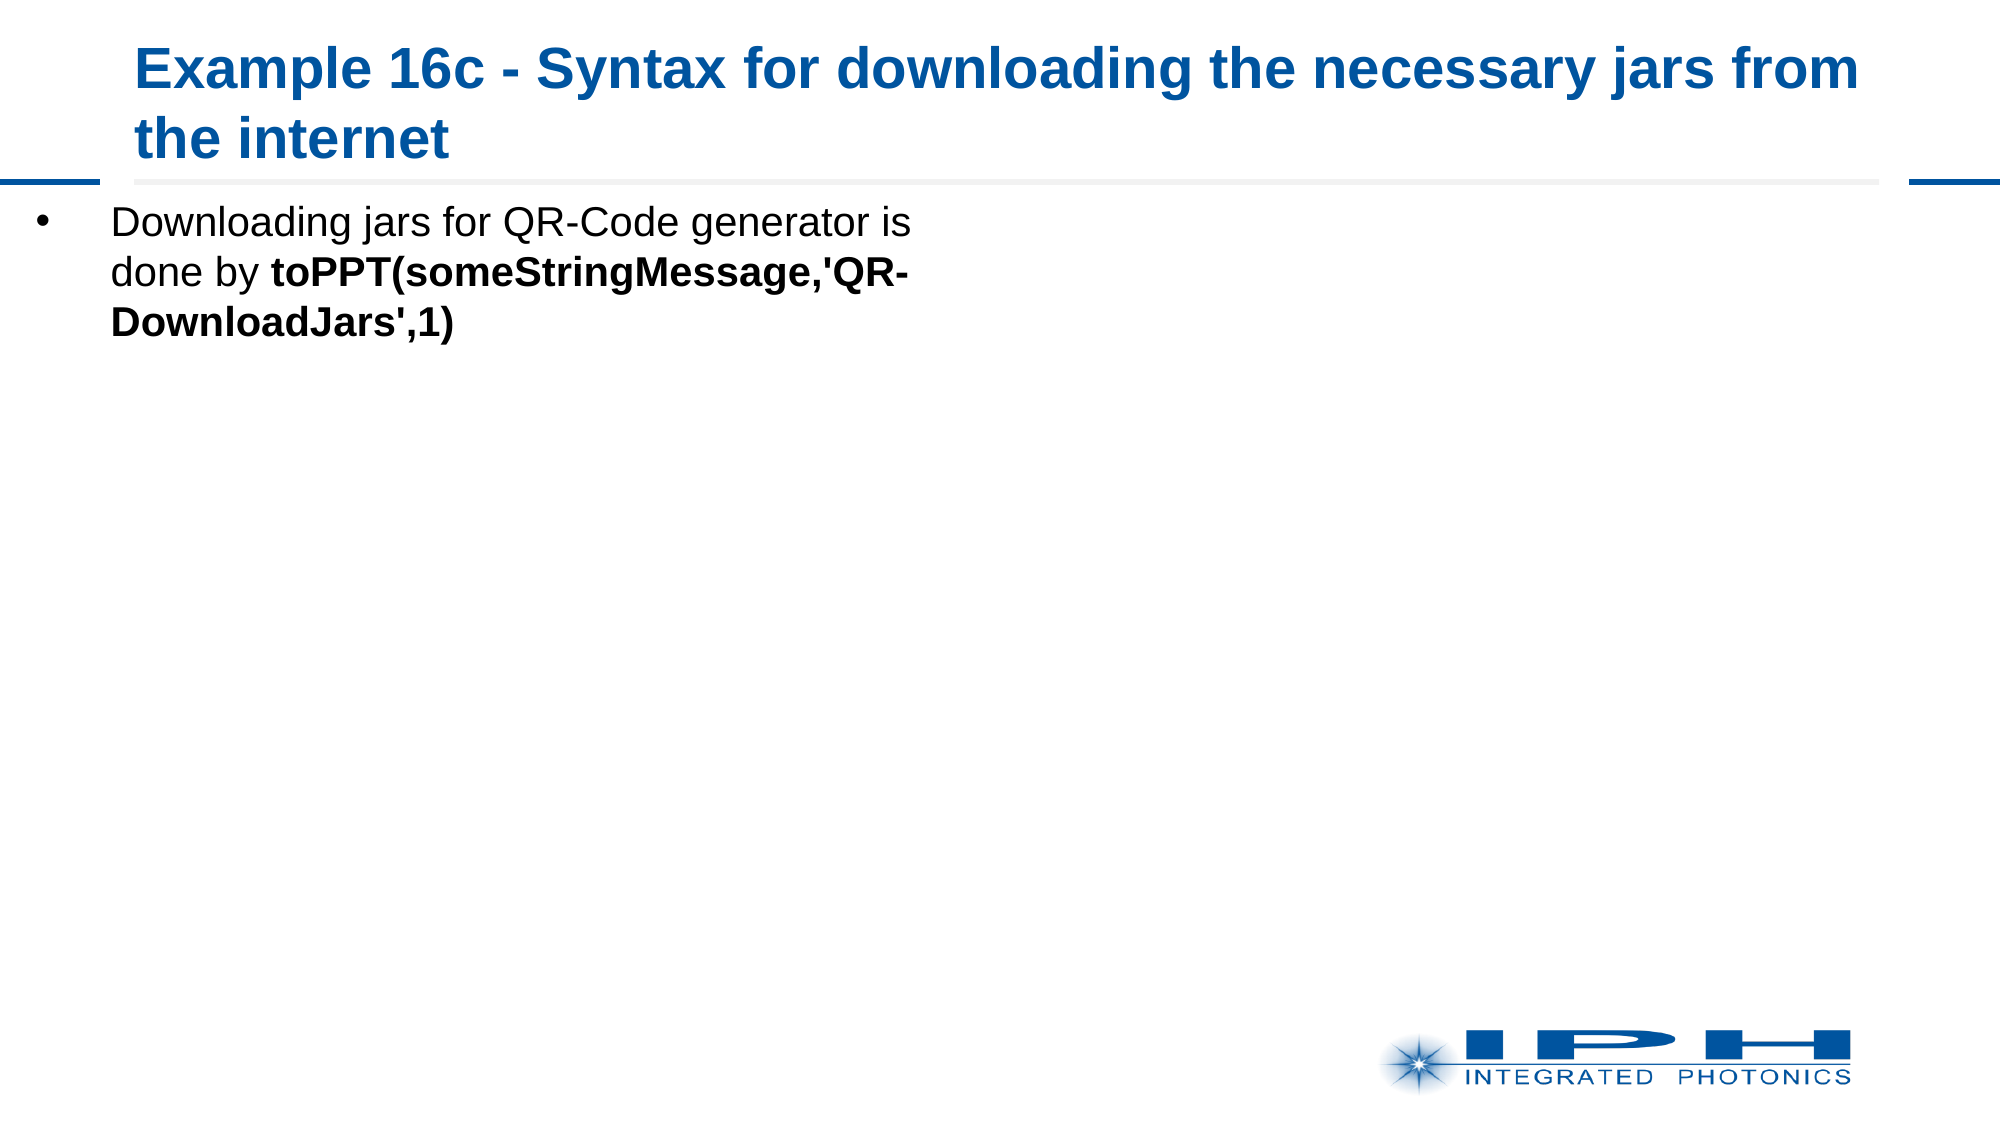

# Example 16c - Syntax for downloading the necessary jars from the internet
Downloading jars for QR-Code generator is done by toPPT(someStringMessage,'QR-DownloadJars',1)